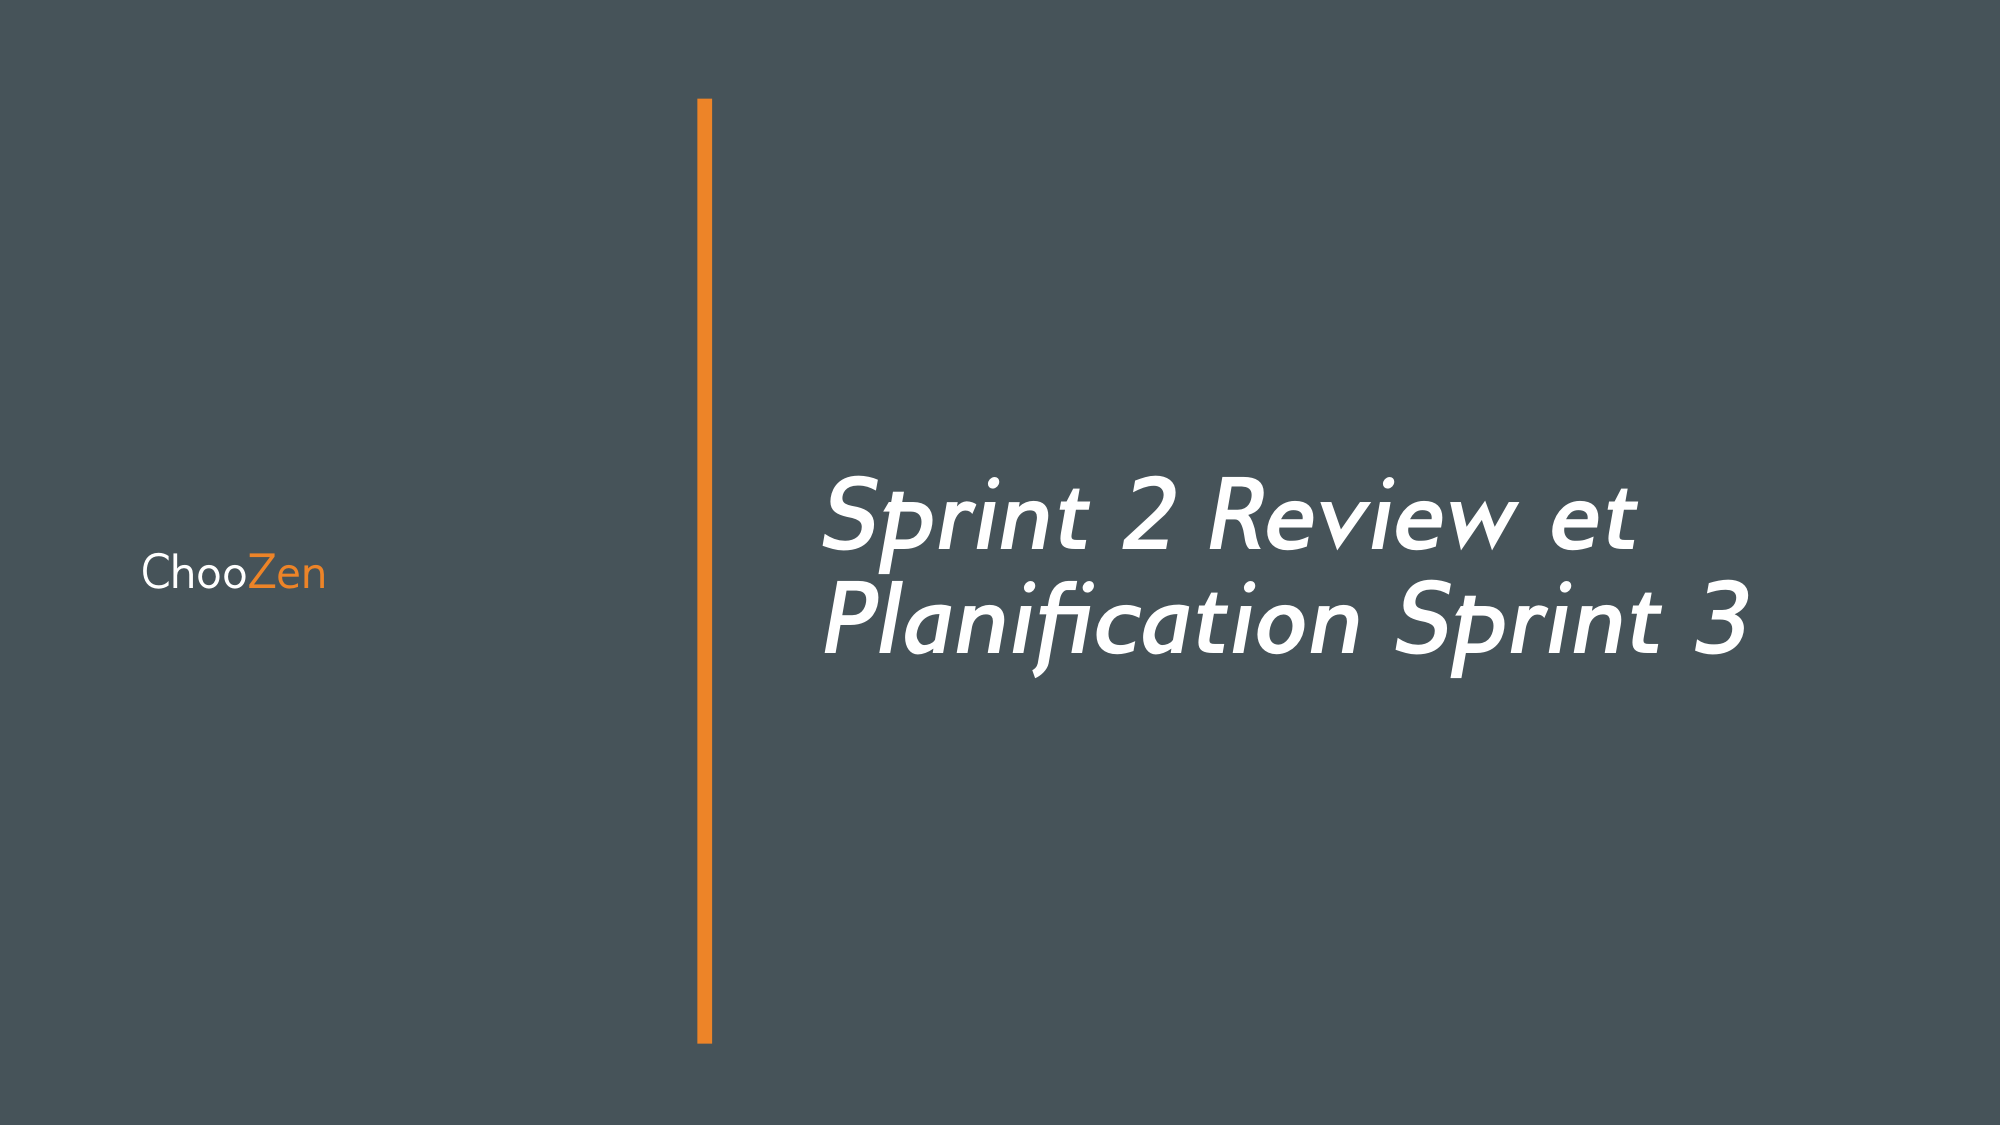

Sprint 2 Review et Planification Sprint 3
# ChooZen